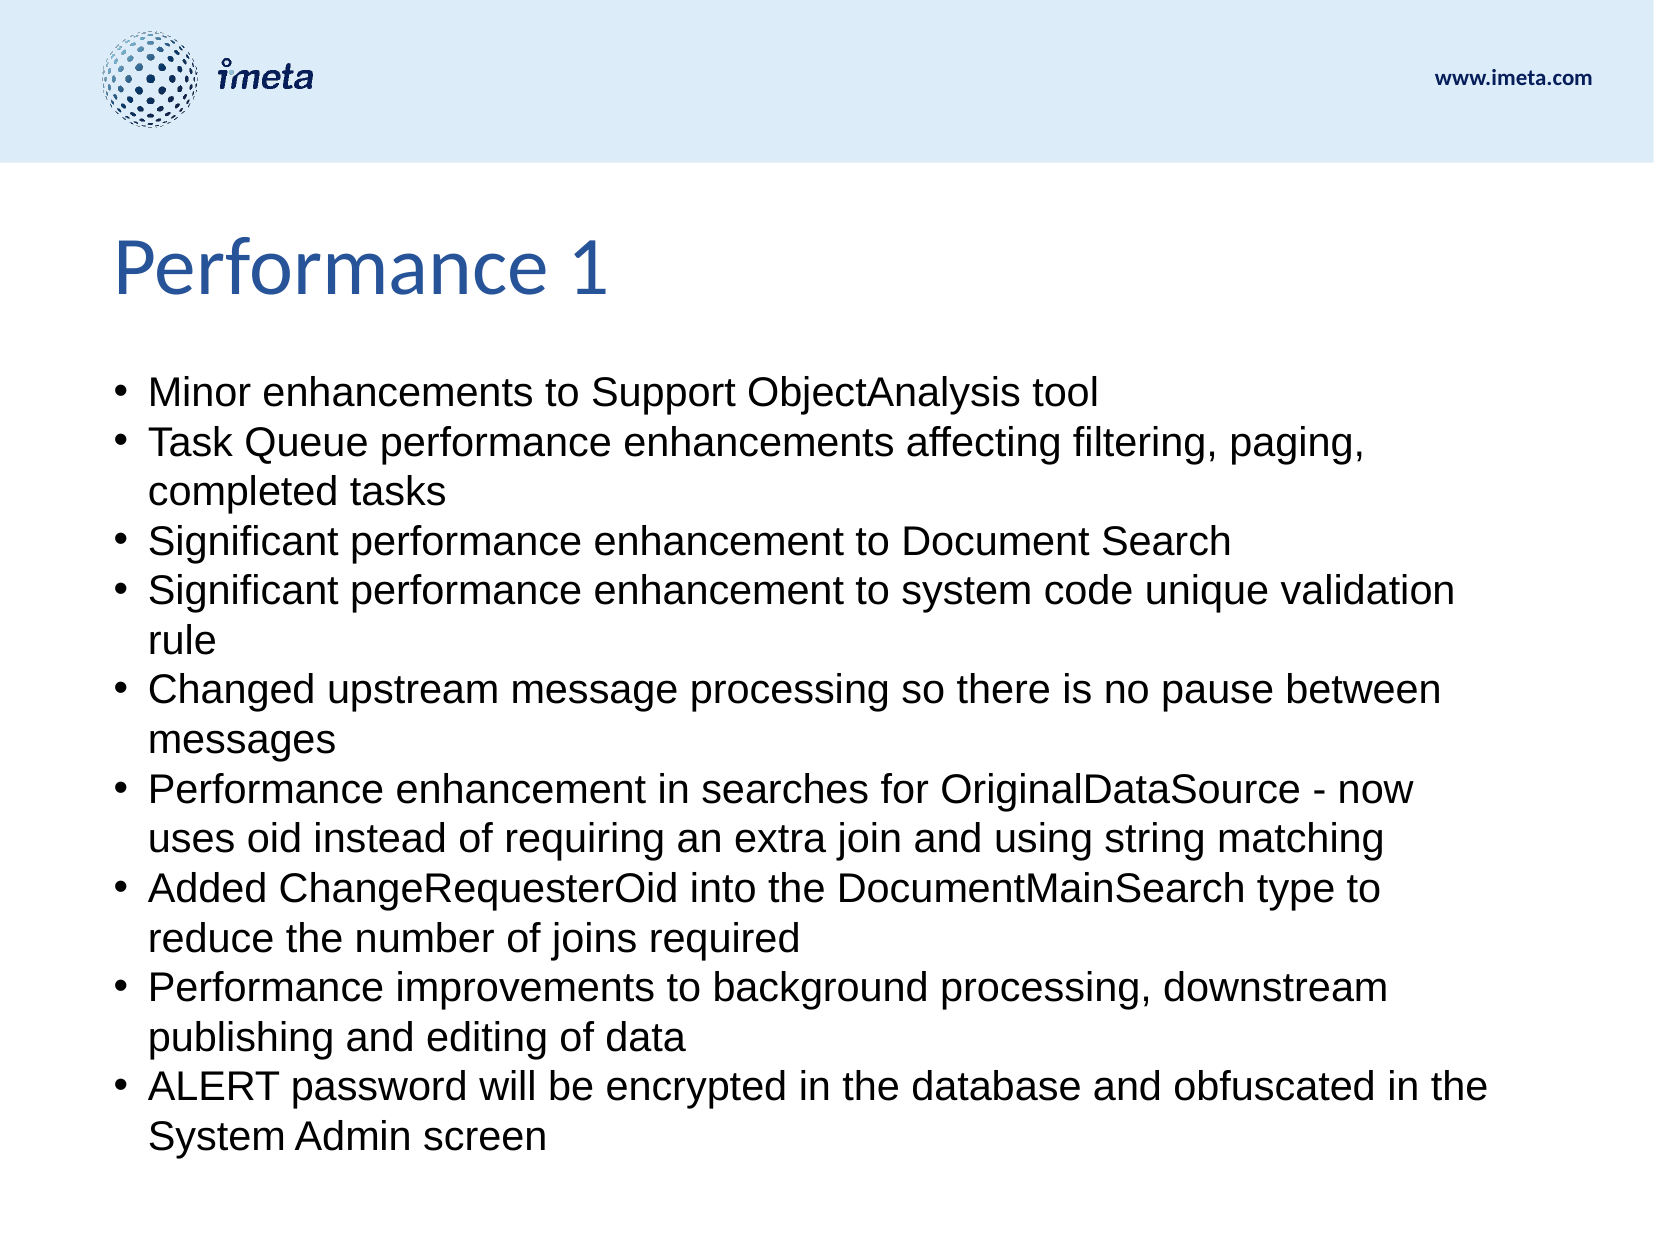

# Performance 1
Minor enhancements to Support ObjectAnalysis tool
Task Queue performance enhancements affecting filtering, paging, completed tasks
Significant performance enhancement to Document Search
Significant performance enhancement to system code unique validation rule
Changed upstream message processing so there is no pause between messages
Performance enhancement in searches for OriginalDataSource - now uses oid instead of requiring an extra join and using string matching
Added ChangeRequesterOid into the DocumentMainSearch type to reduce the number of joins required
Performance improvements to background processing, downstream publishing and editing of data
ALERT password will be encrypted in the database and obfuscated in the System Admin screen